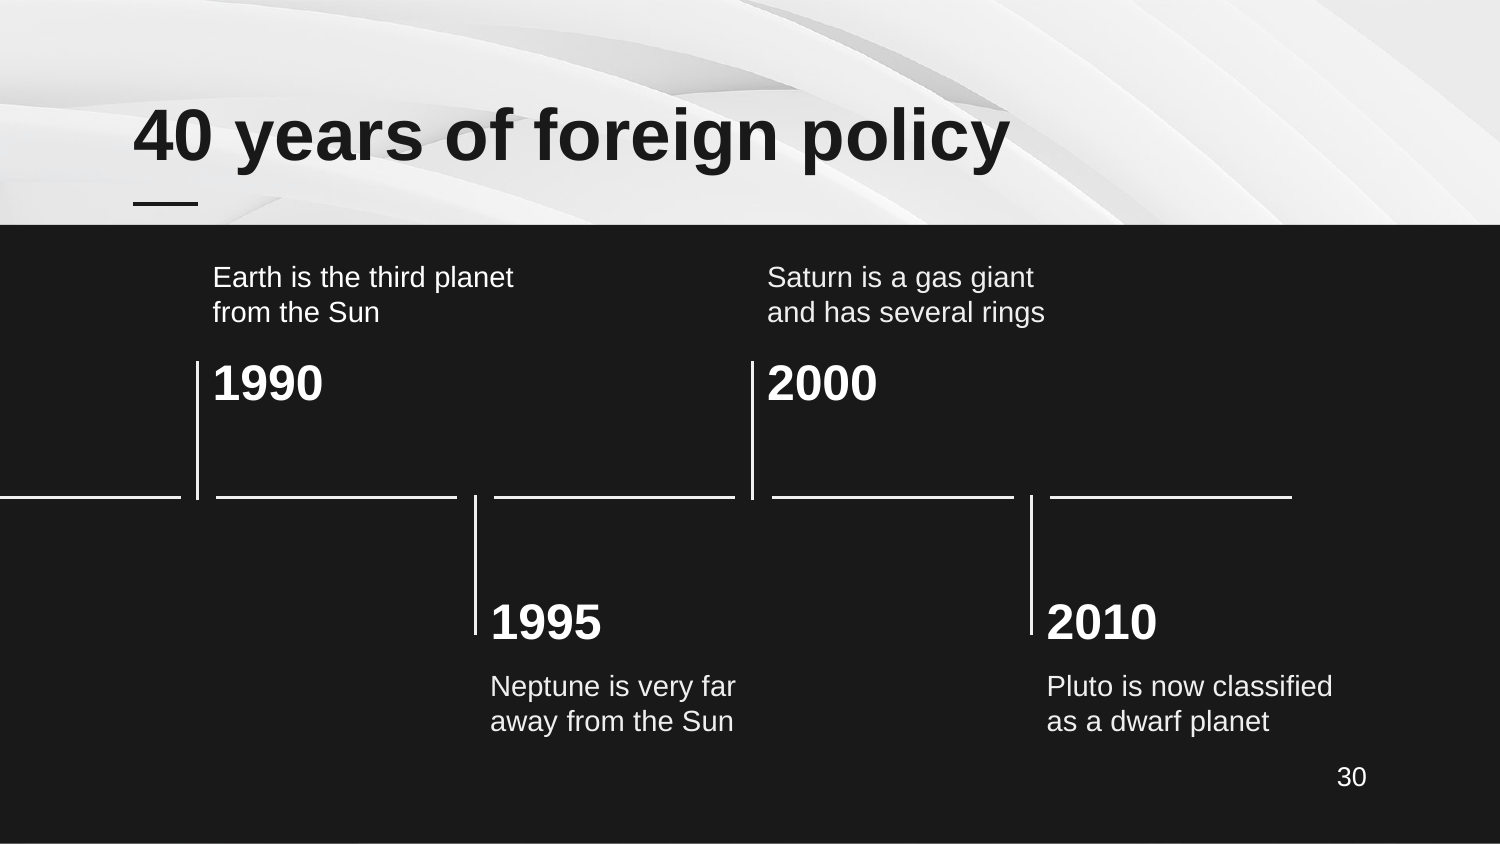

# 40 years of foreign policy
Earth is the third planet from the Sun
Saturn is a gas giant and has several rings
1990
2000
1995
2010
Neptune is very far away from the Sun
Pluto is now classified as a dwarf planet
30